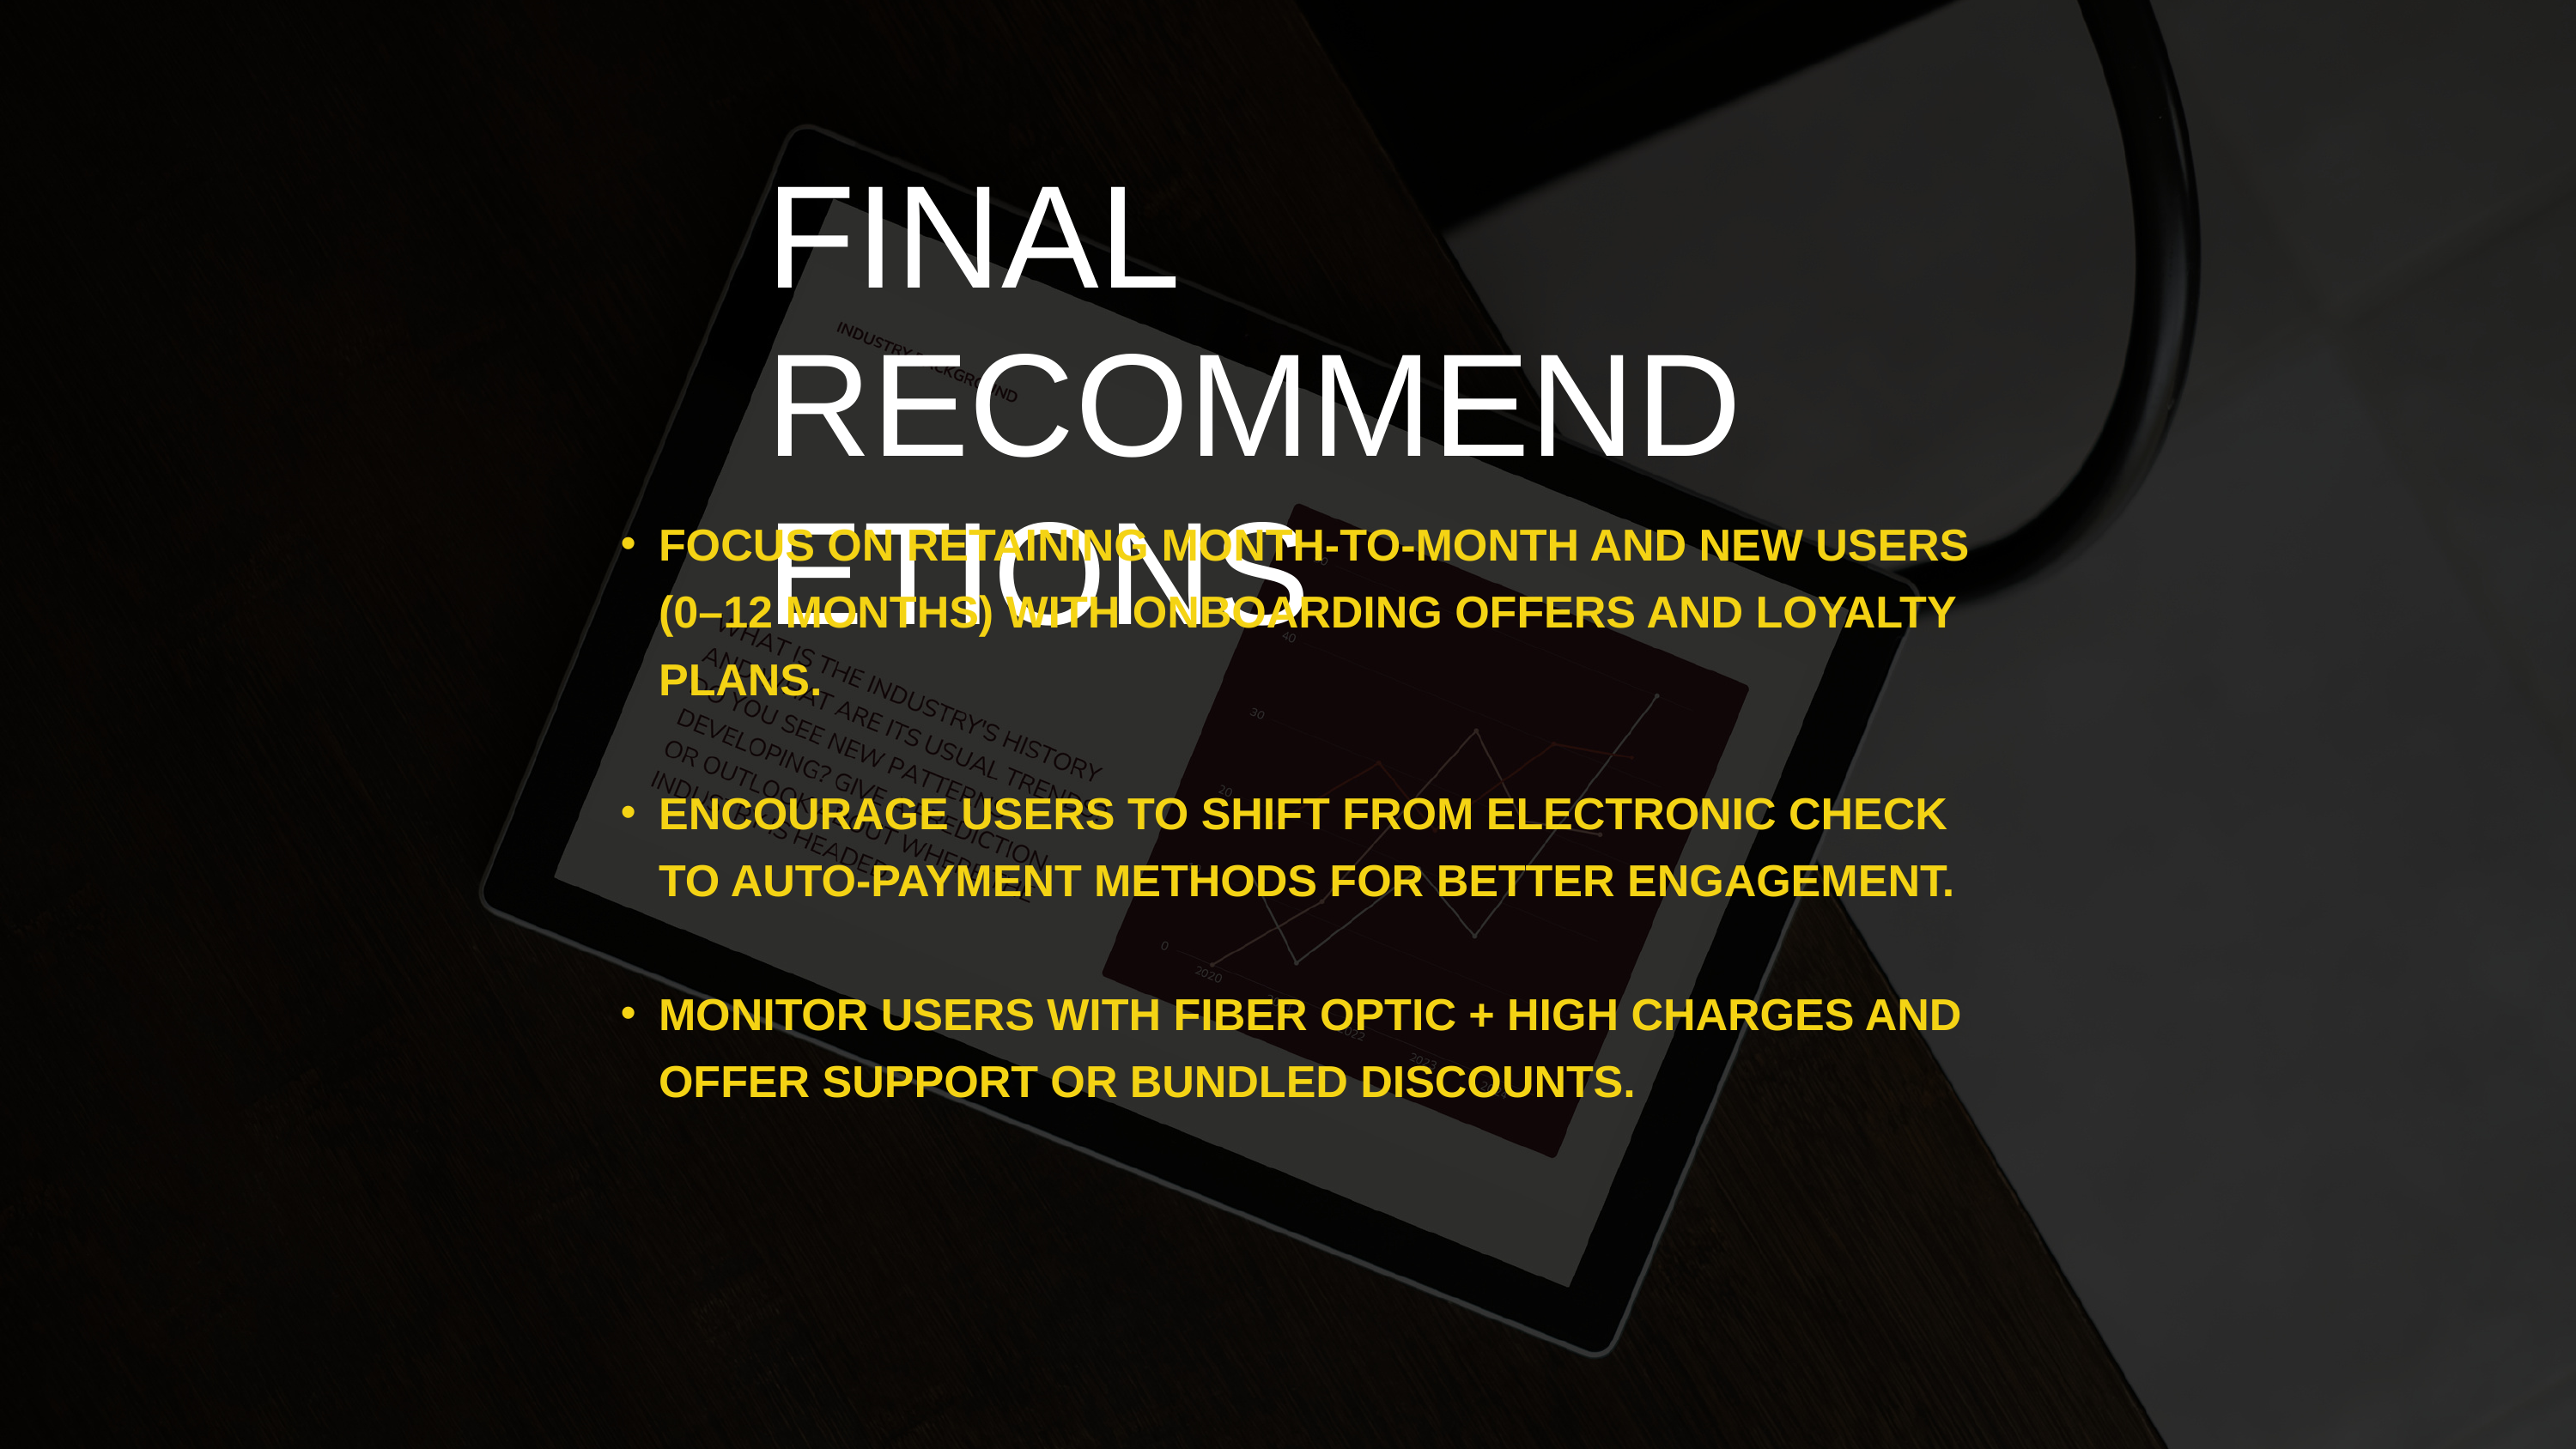

FINAL RECOMMENDETIONS
FOCUS ON RETAINING MONTH-TO-MONTH AND NEW USERS (0–12 MONTHS) WITH ONBOARDING OFFERS AND LOYALTY PLANS.

ENCOURAGE USERS TO SHIFT FROM ELECTRONIC CHECK TO AUTO-PAYMENT METHODS FOR BETTER ENGAGEMENT.

MONITOR USERS WITH FIBER OPTIC + HIGH CHARGES AND OFFER SUPPORT OR BUNDLED DISCOUNTS.